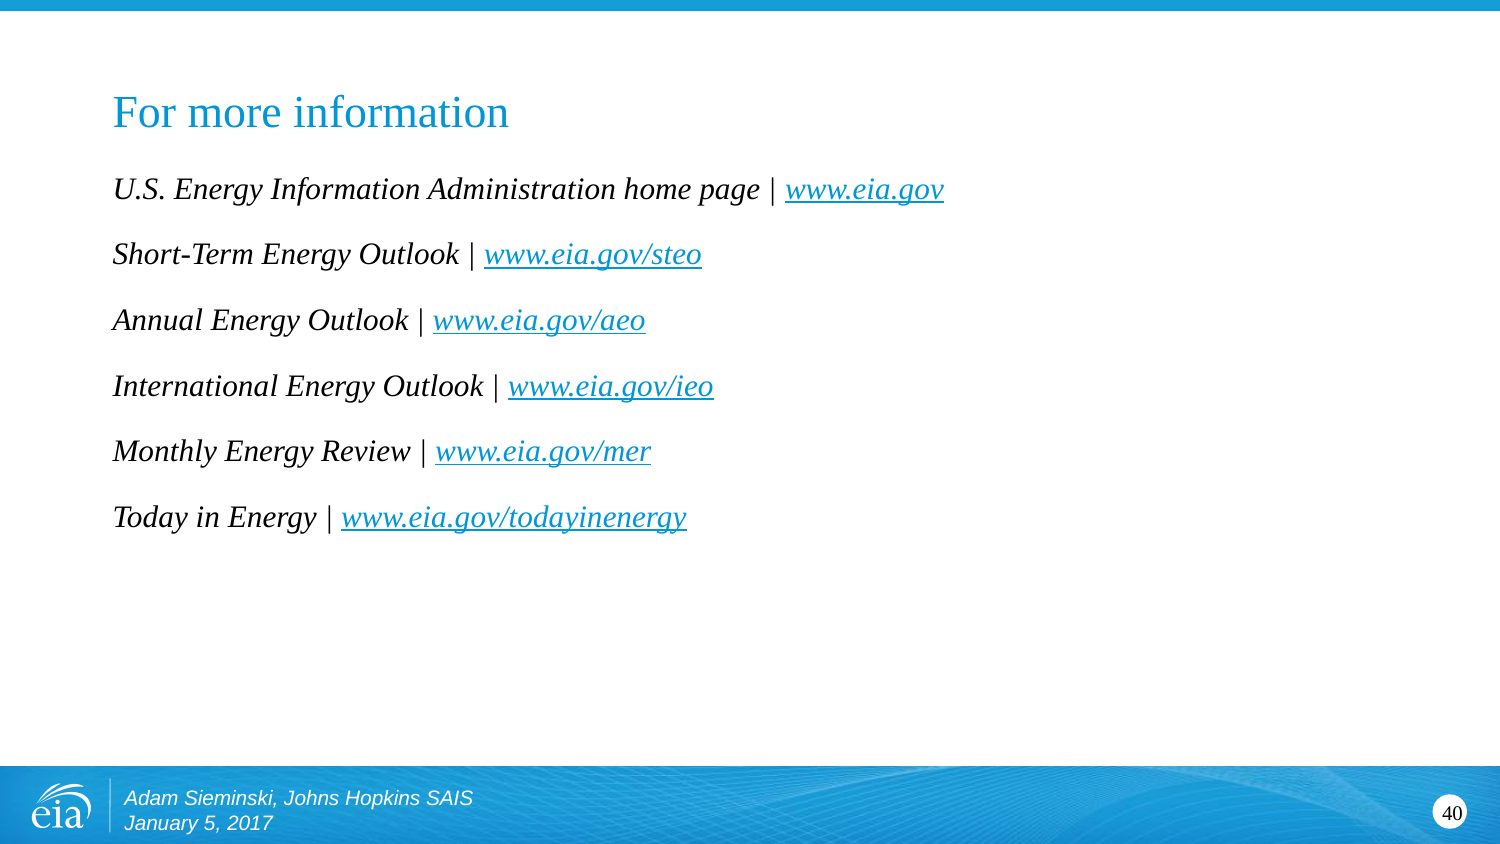

# For more information
U.S. Energy Information Administration home page | www.eia.gov
Short-Term Energy Outlook | www.eia.gov/steo
Annual Energy Outlook | www.eia.gov/aeo
International Energy Outlook | www.eia.gov/ieo
Monthly Energy Review | www.eia.gov/mer
Today in Energy | www.eia.gov/todayinenergy
Adam Sieminski, Johns Hopkins SAIS
January 5, 2017
40